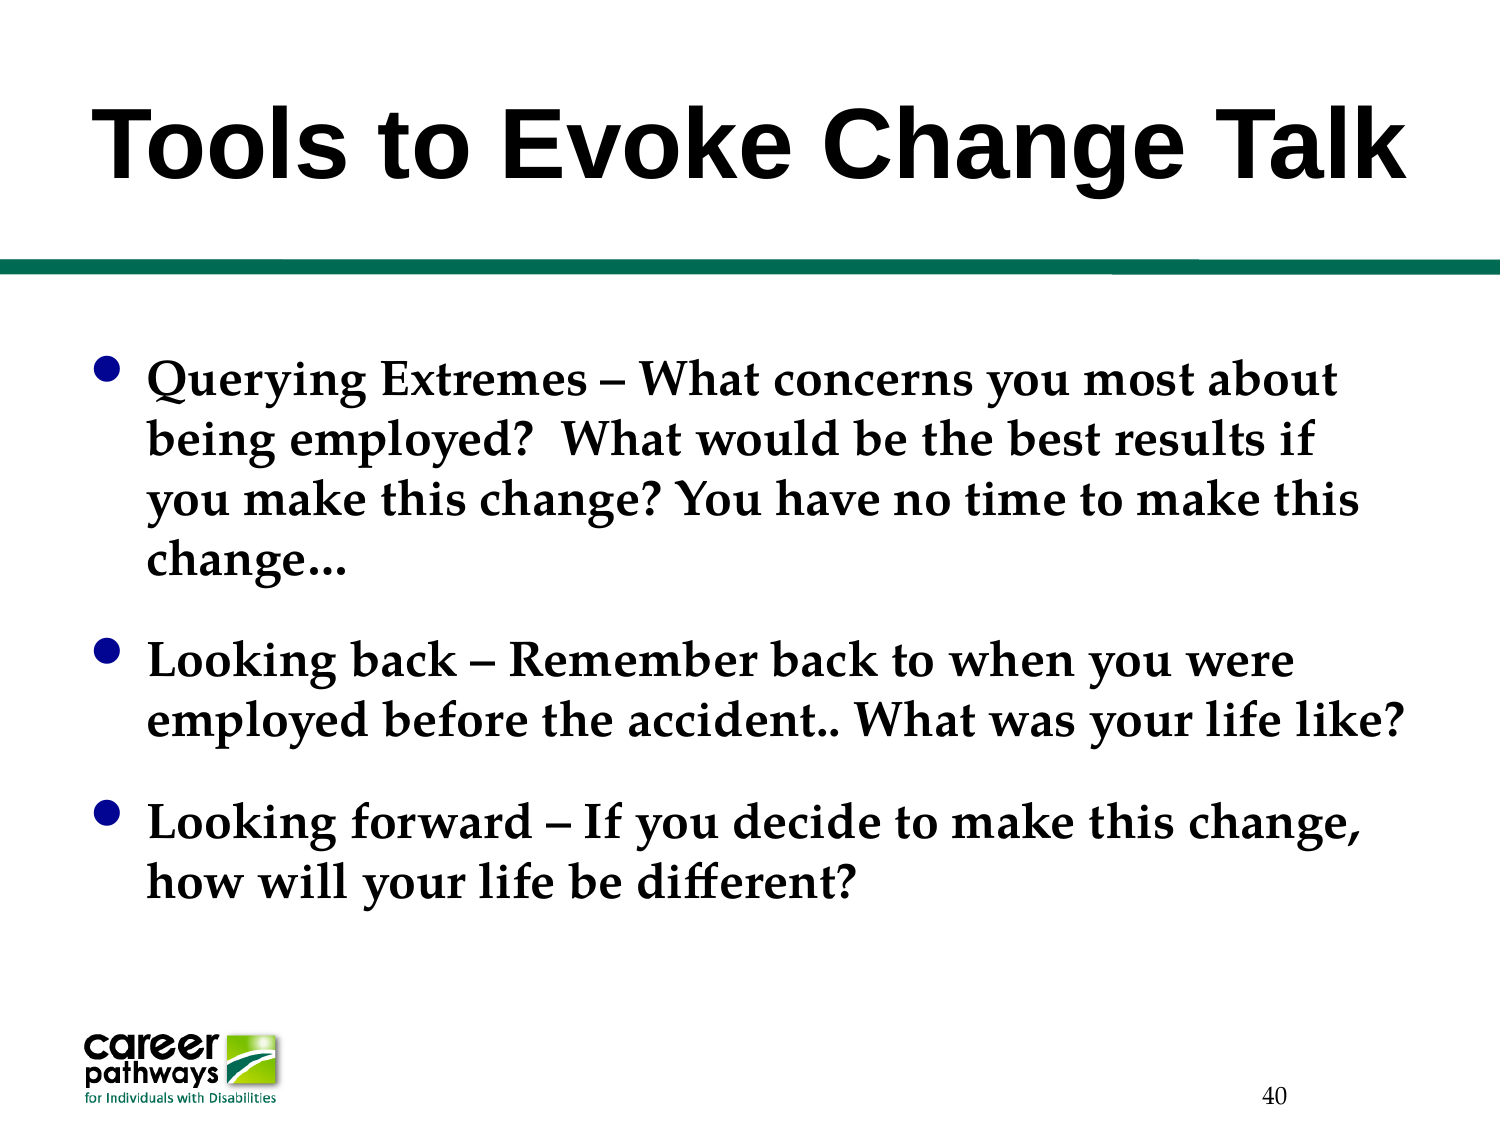

# Tools to Evoke Change Talk
Querying Extremes – What concerns you most about being employed?  What would be the best results if you make this change? You have no time to make this change…
Looking back – Remember back to when you were employed before the accident.. What was your life like?
Looking forward – If you decide to make this change, how will your life be different?
40